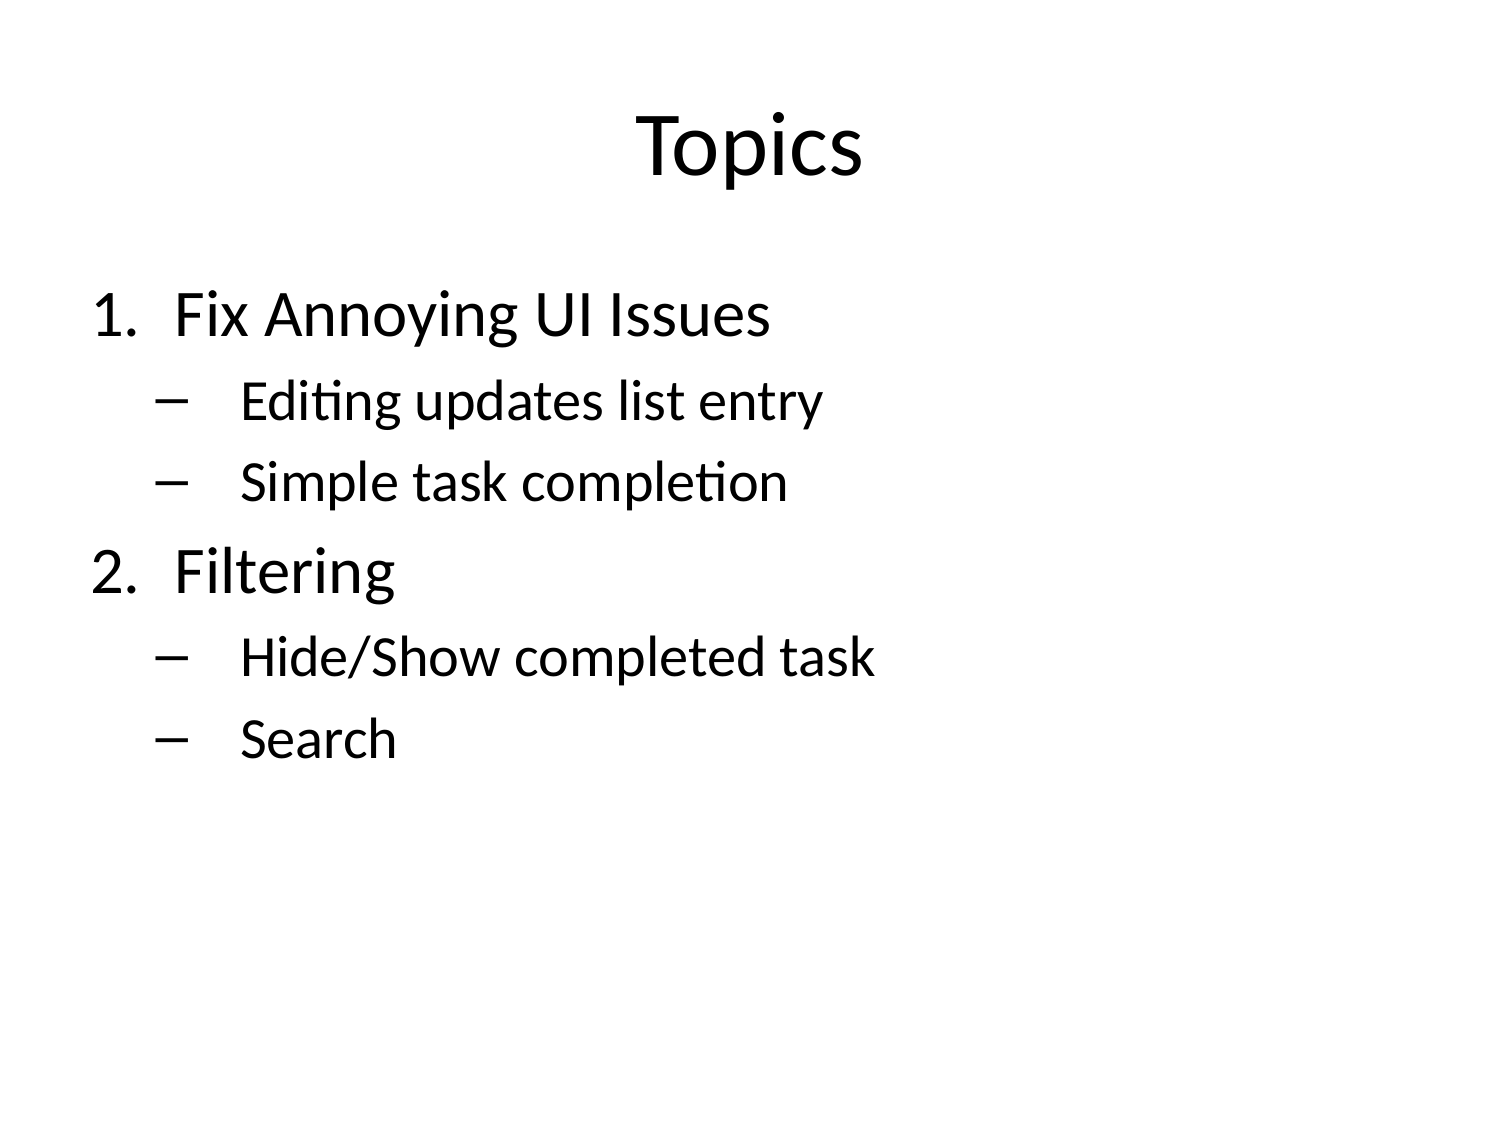

# Topics
Fix Annoying UI Issues
Editing updates list entry
Simple task completion
Filtering
Hide/Show completed task
Search